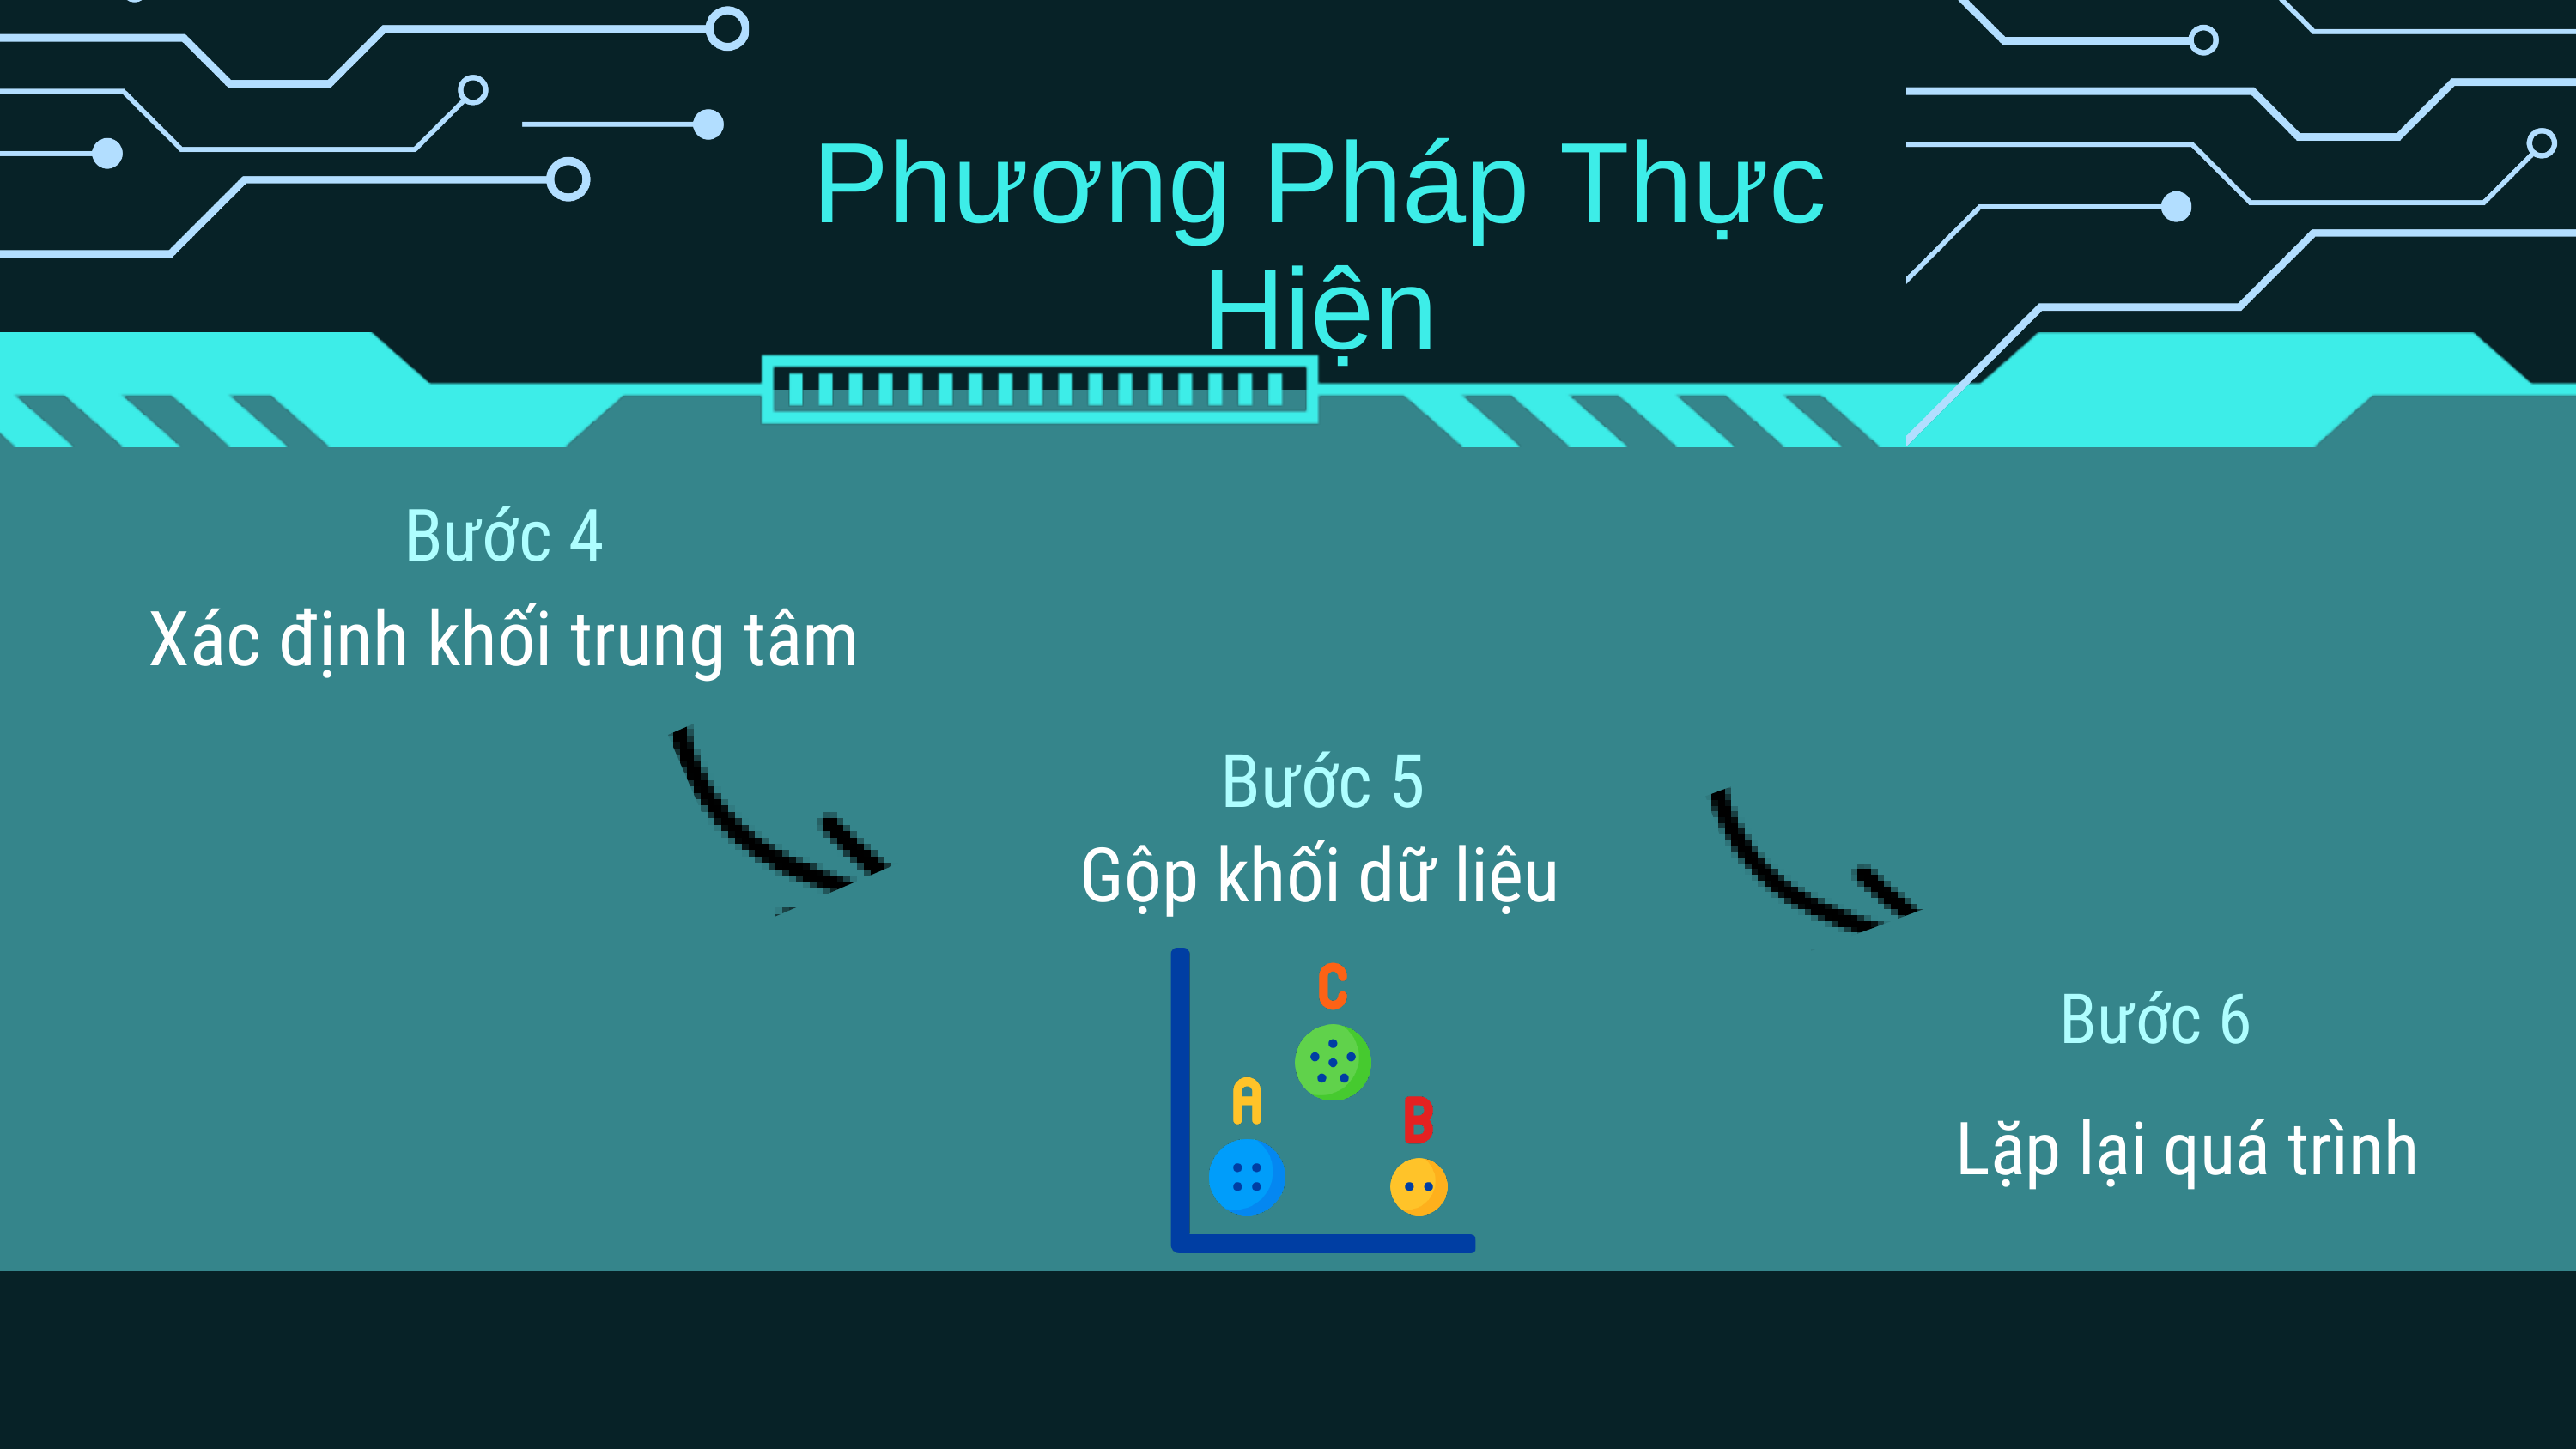

Phương Pháp Thực Hiện

Bước 4
Xác định khối trung tâm

Bước 5

Gộp khối dữ liệu

Bước 6
Lặp lại quá trình